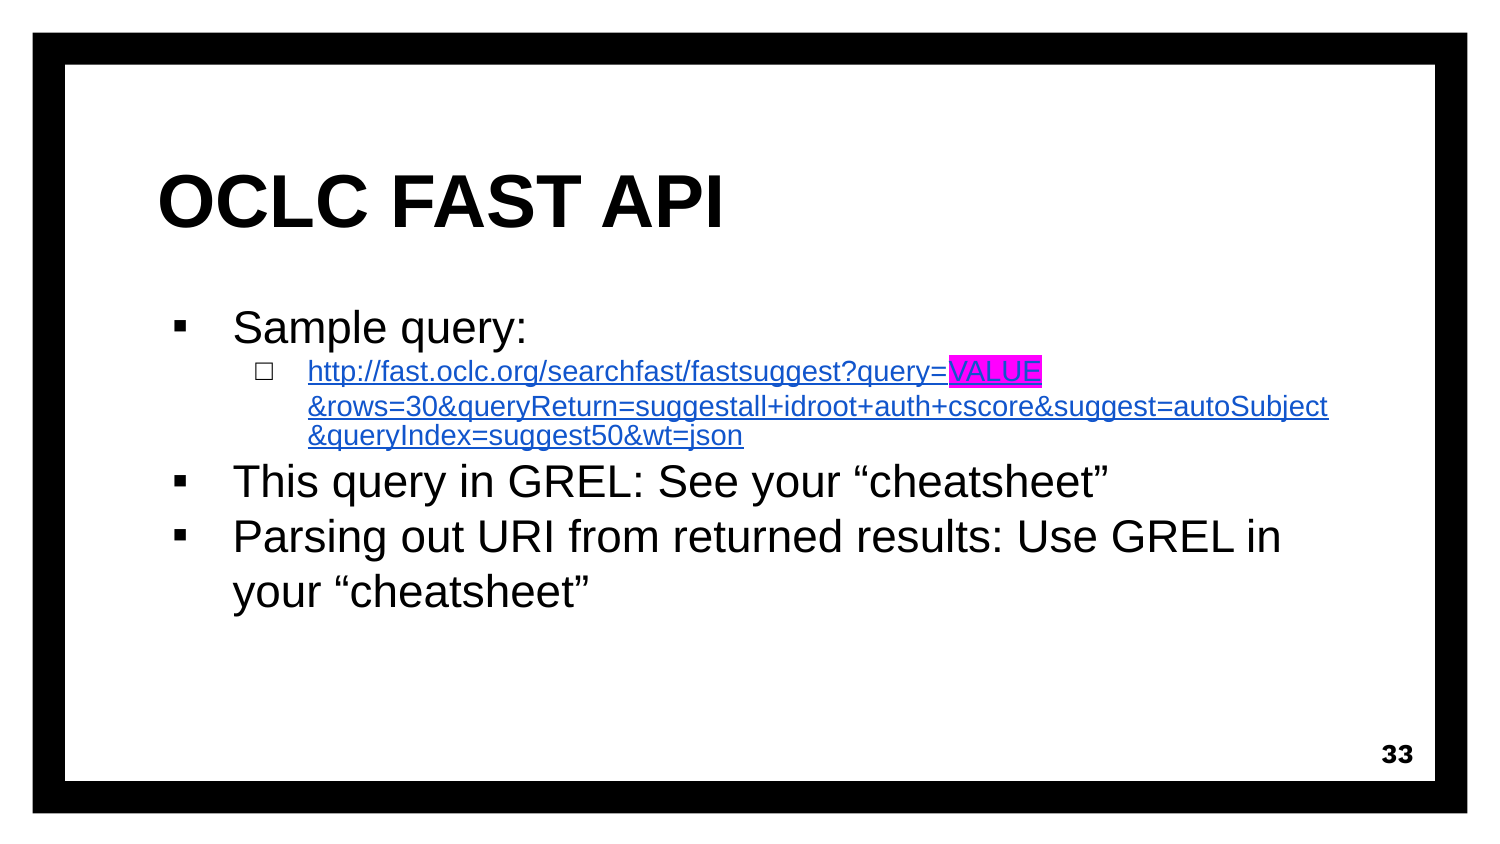

# OCLC FAST API
Sample query:
http://fast.oclc.org/searchfast/fastsuggest?query=VALUE&rows=30&queryReturn=suggestall+idroot+auth+cscore&suggest=autoSubject&queryIndex=suggest50&wt=json
This query in GREL: See your “cheatsheet”
Parsing out URI from returned results: Use GREL in your “cheatsheet”
33